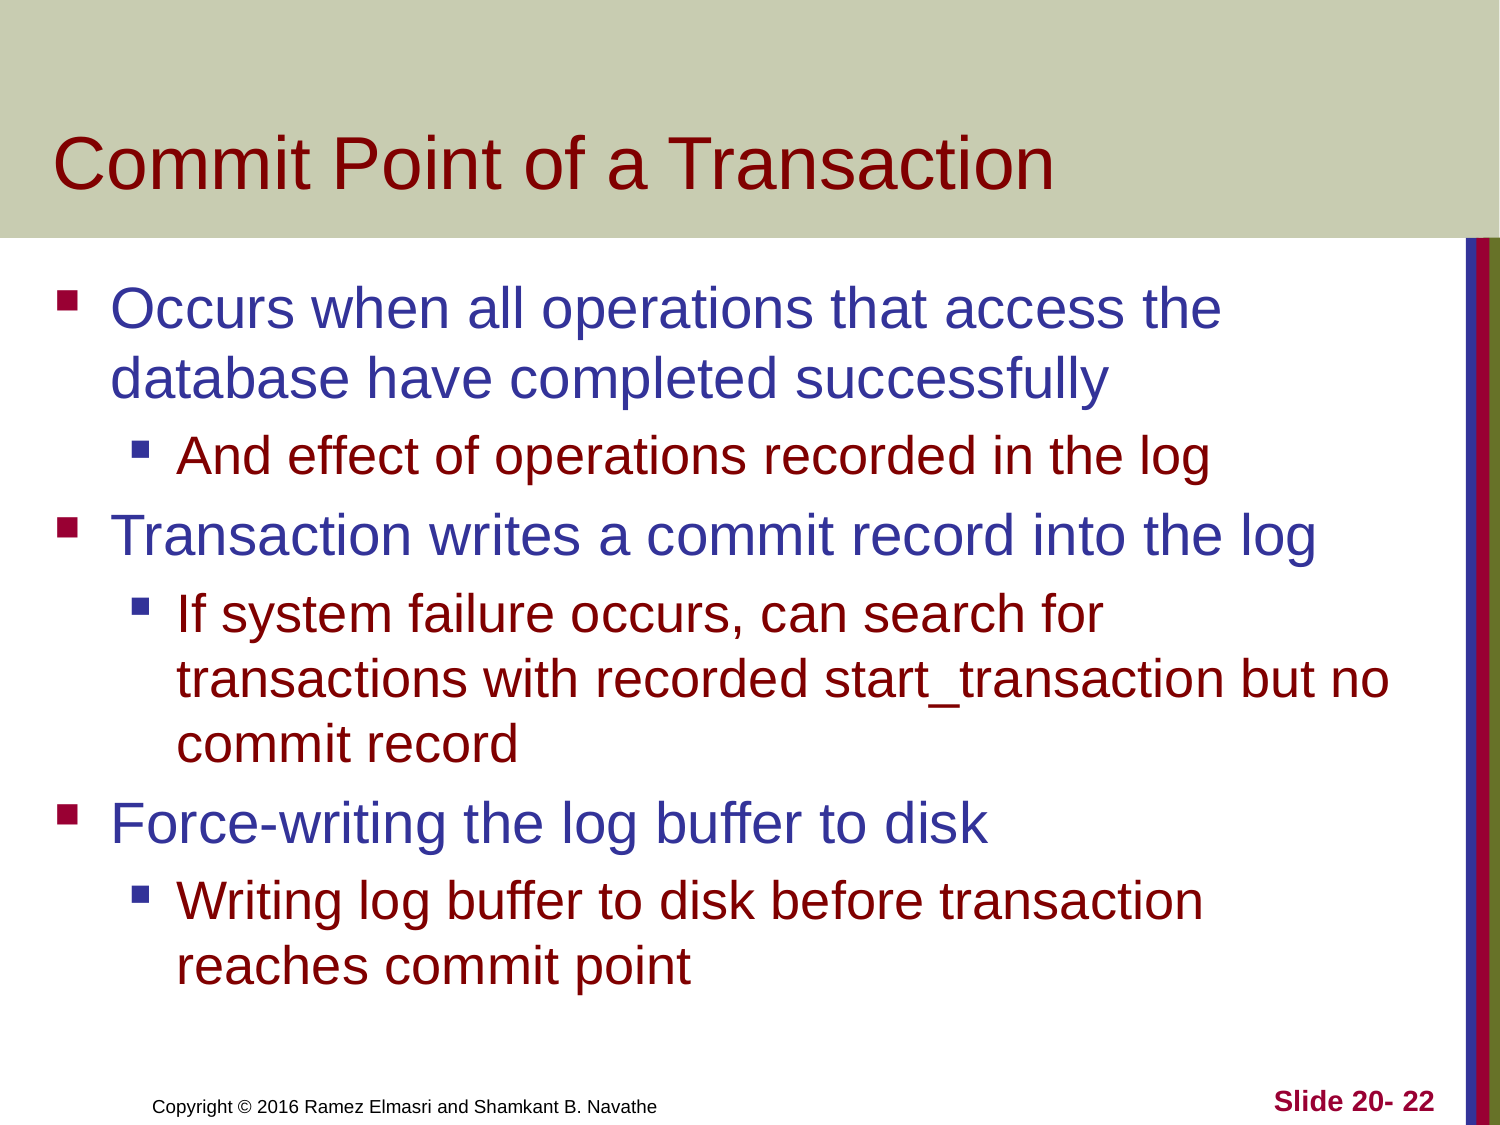

# Commit Point of a Transaction
Occurs when all operations that access the database have completed successfully
And effect of operations recorded in the log
Transaction writes a commit record into the log
If system failure occurs, can search for transactions with recorded start_transaction but no commit record
Force-writing the log buffer to disk
Writing log buffer to disk before transaction reaches commit point
Slide 20- 22